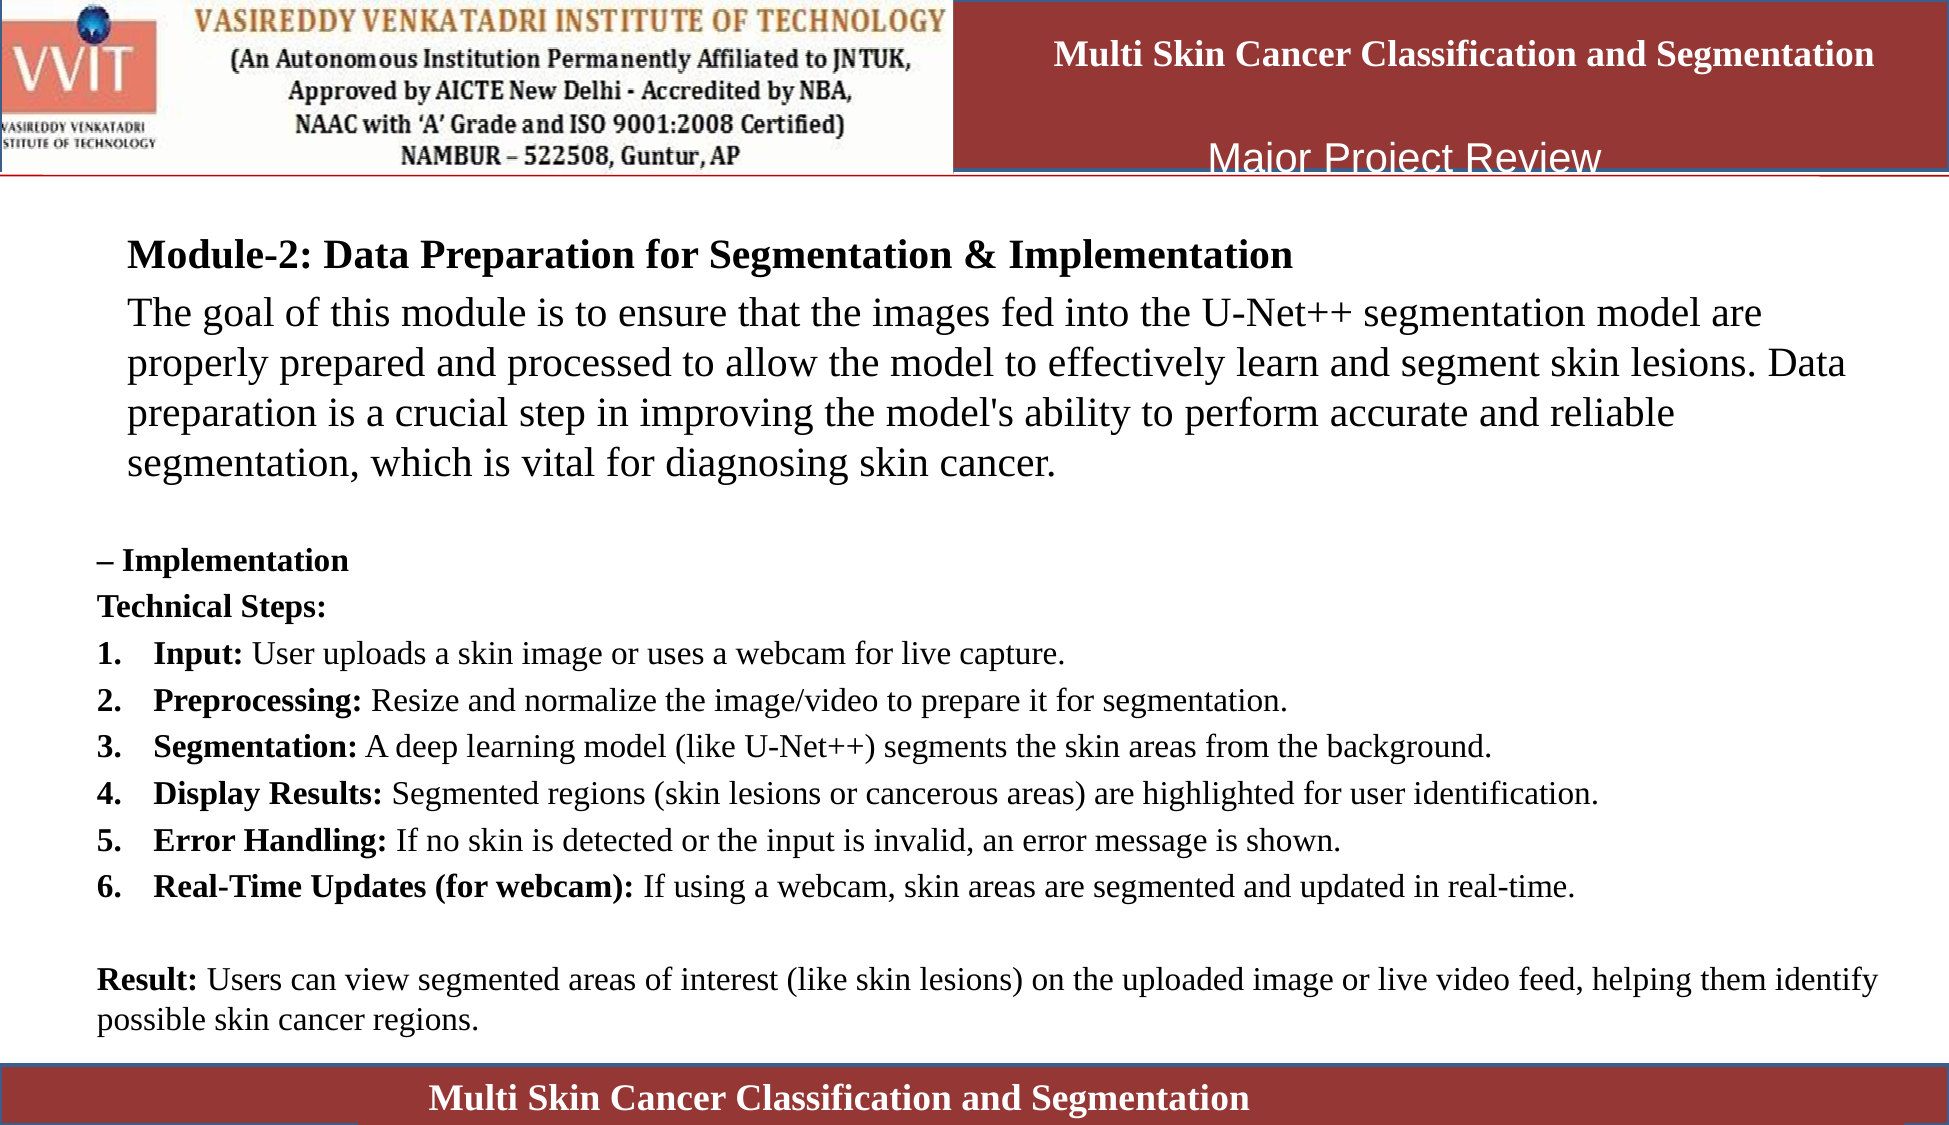

Multi Skin Cancer Classification and Segmentation

Module-2: Data Preparation for Segmentation & Implementation
The goal of this module is to ensure that the images fed into the U-Net++ segmentation model are properly prepared and processed to allow the model to effectively learn and segment skin lesions. Data preparation is a crucial step in improving the model's ability to perform accurate and reliable segmentation, which is vital for diagnosing skin cancer.
– Implementation
Technical Steps:
Input: User uploads a skin image or uses a webcam for live capture.
Preprocessing: Resize and normalize the image/video to prepare it for segmentation.
Segmentation: A deep learning model (like U-Net++) segments the skin areas from the background.
Display Results: Segmented regions (skin lesions or cancerous areas) are highlighted for user identification.
Error Handling: If no skin is detected or the input is invalid, an error message is shown.
Real-Time Updates (for webcam): If using a webcam, skin areas are segmented and updated in real-time.

Result: Users can view segmented areas of interest (like skin lesions) on the uploaded image or live video feed, helping them identify possible skin cancer regions.
Multi Skin Cancer Classification and Segmentation